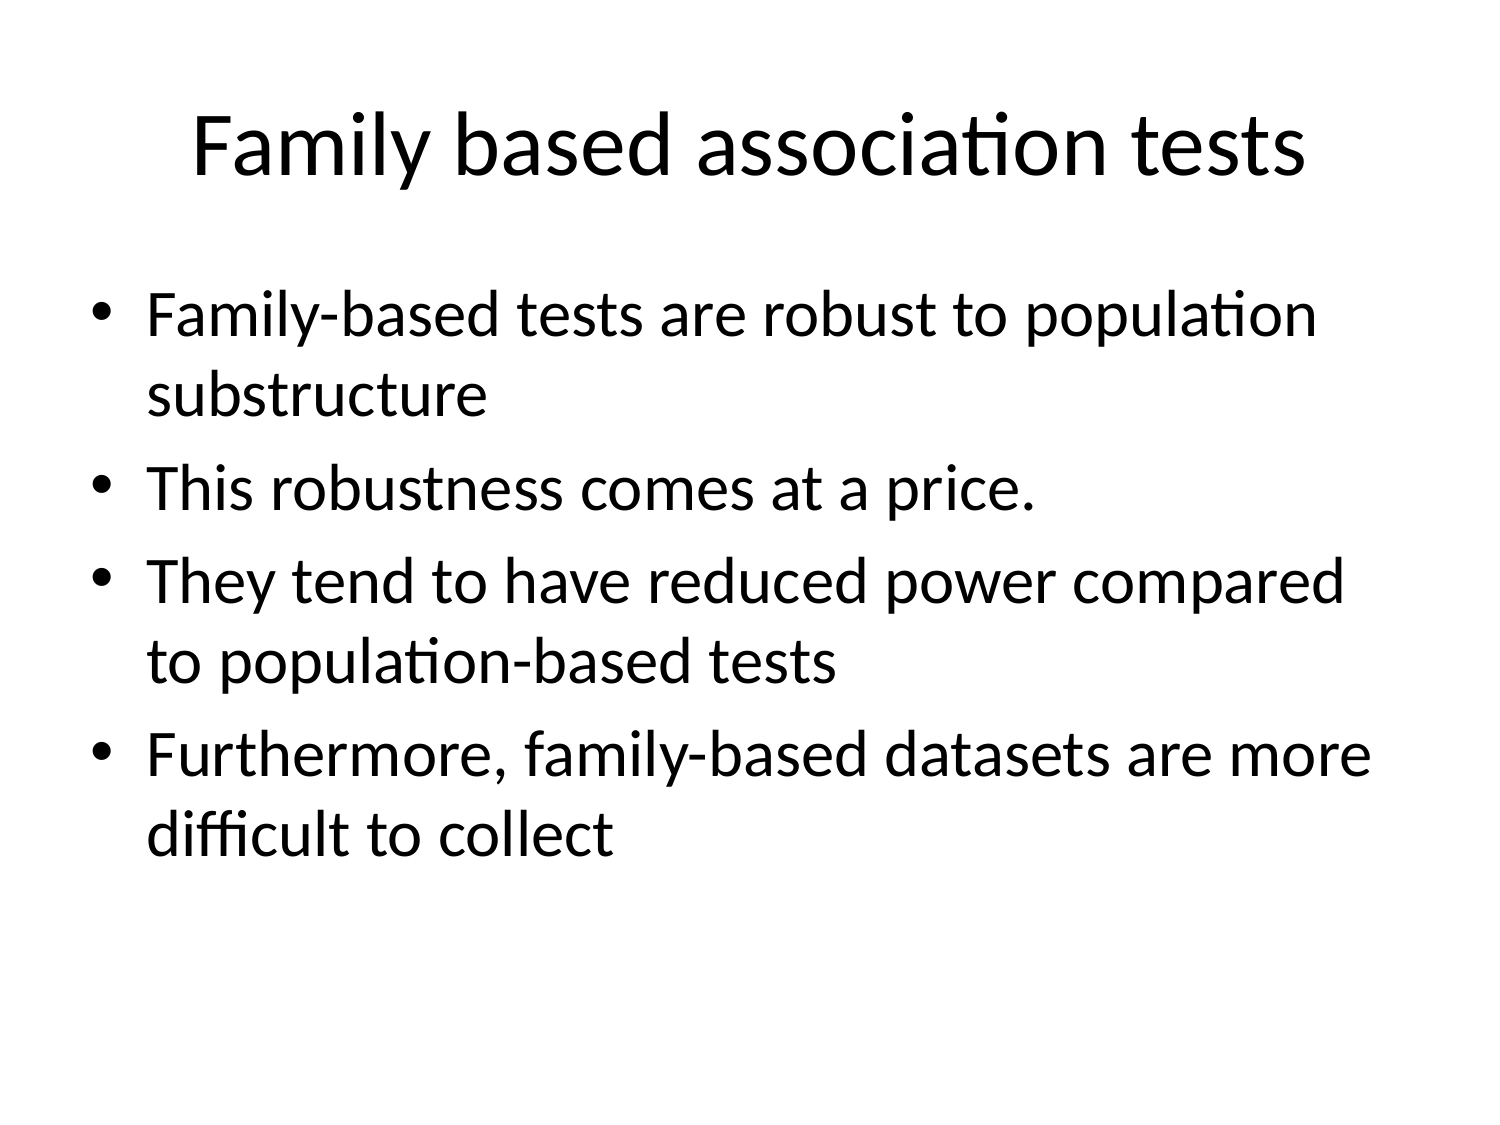

# Family based association tests
Family-based tests are robust to population substructure
This robustness comes at a price.
They tend to have reduced power compared to population-based tests
Furthermore, family-based datasets are more difficult to collect